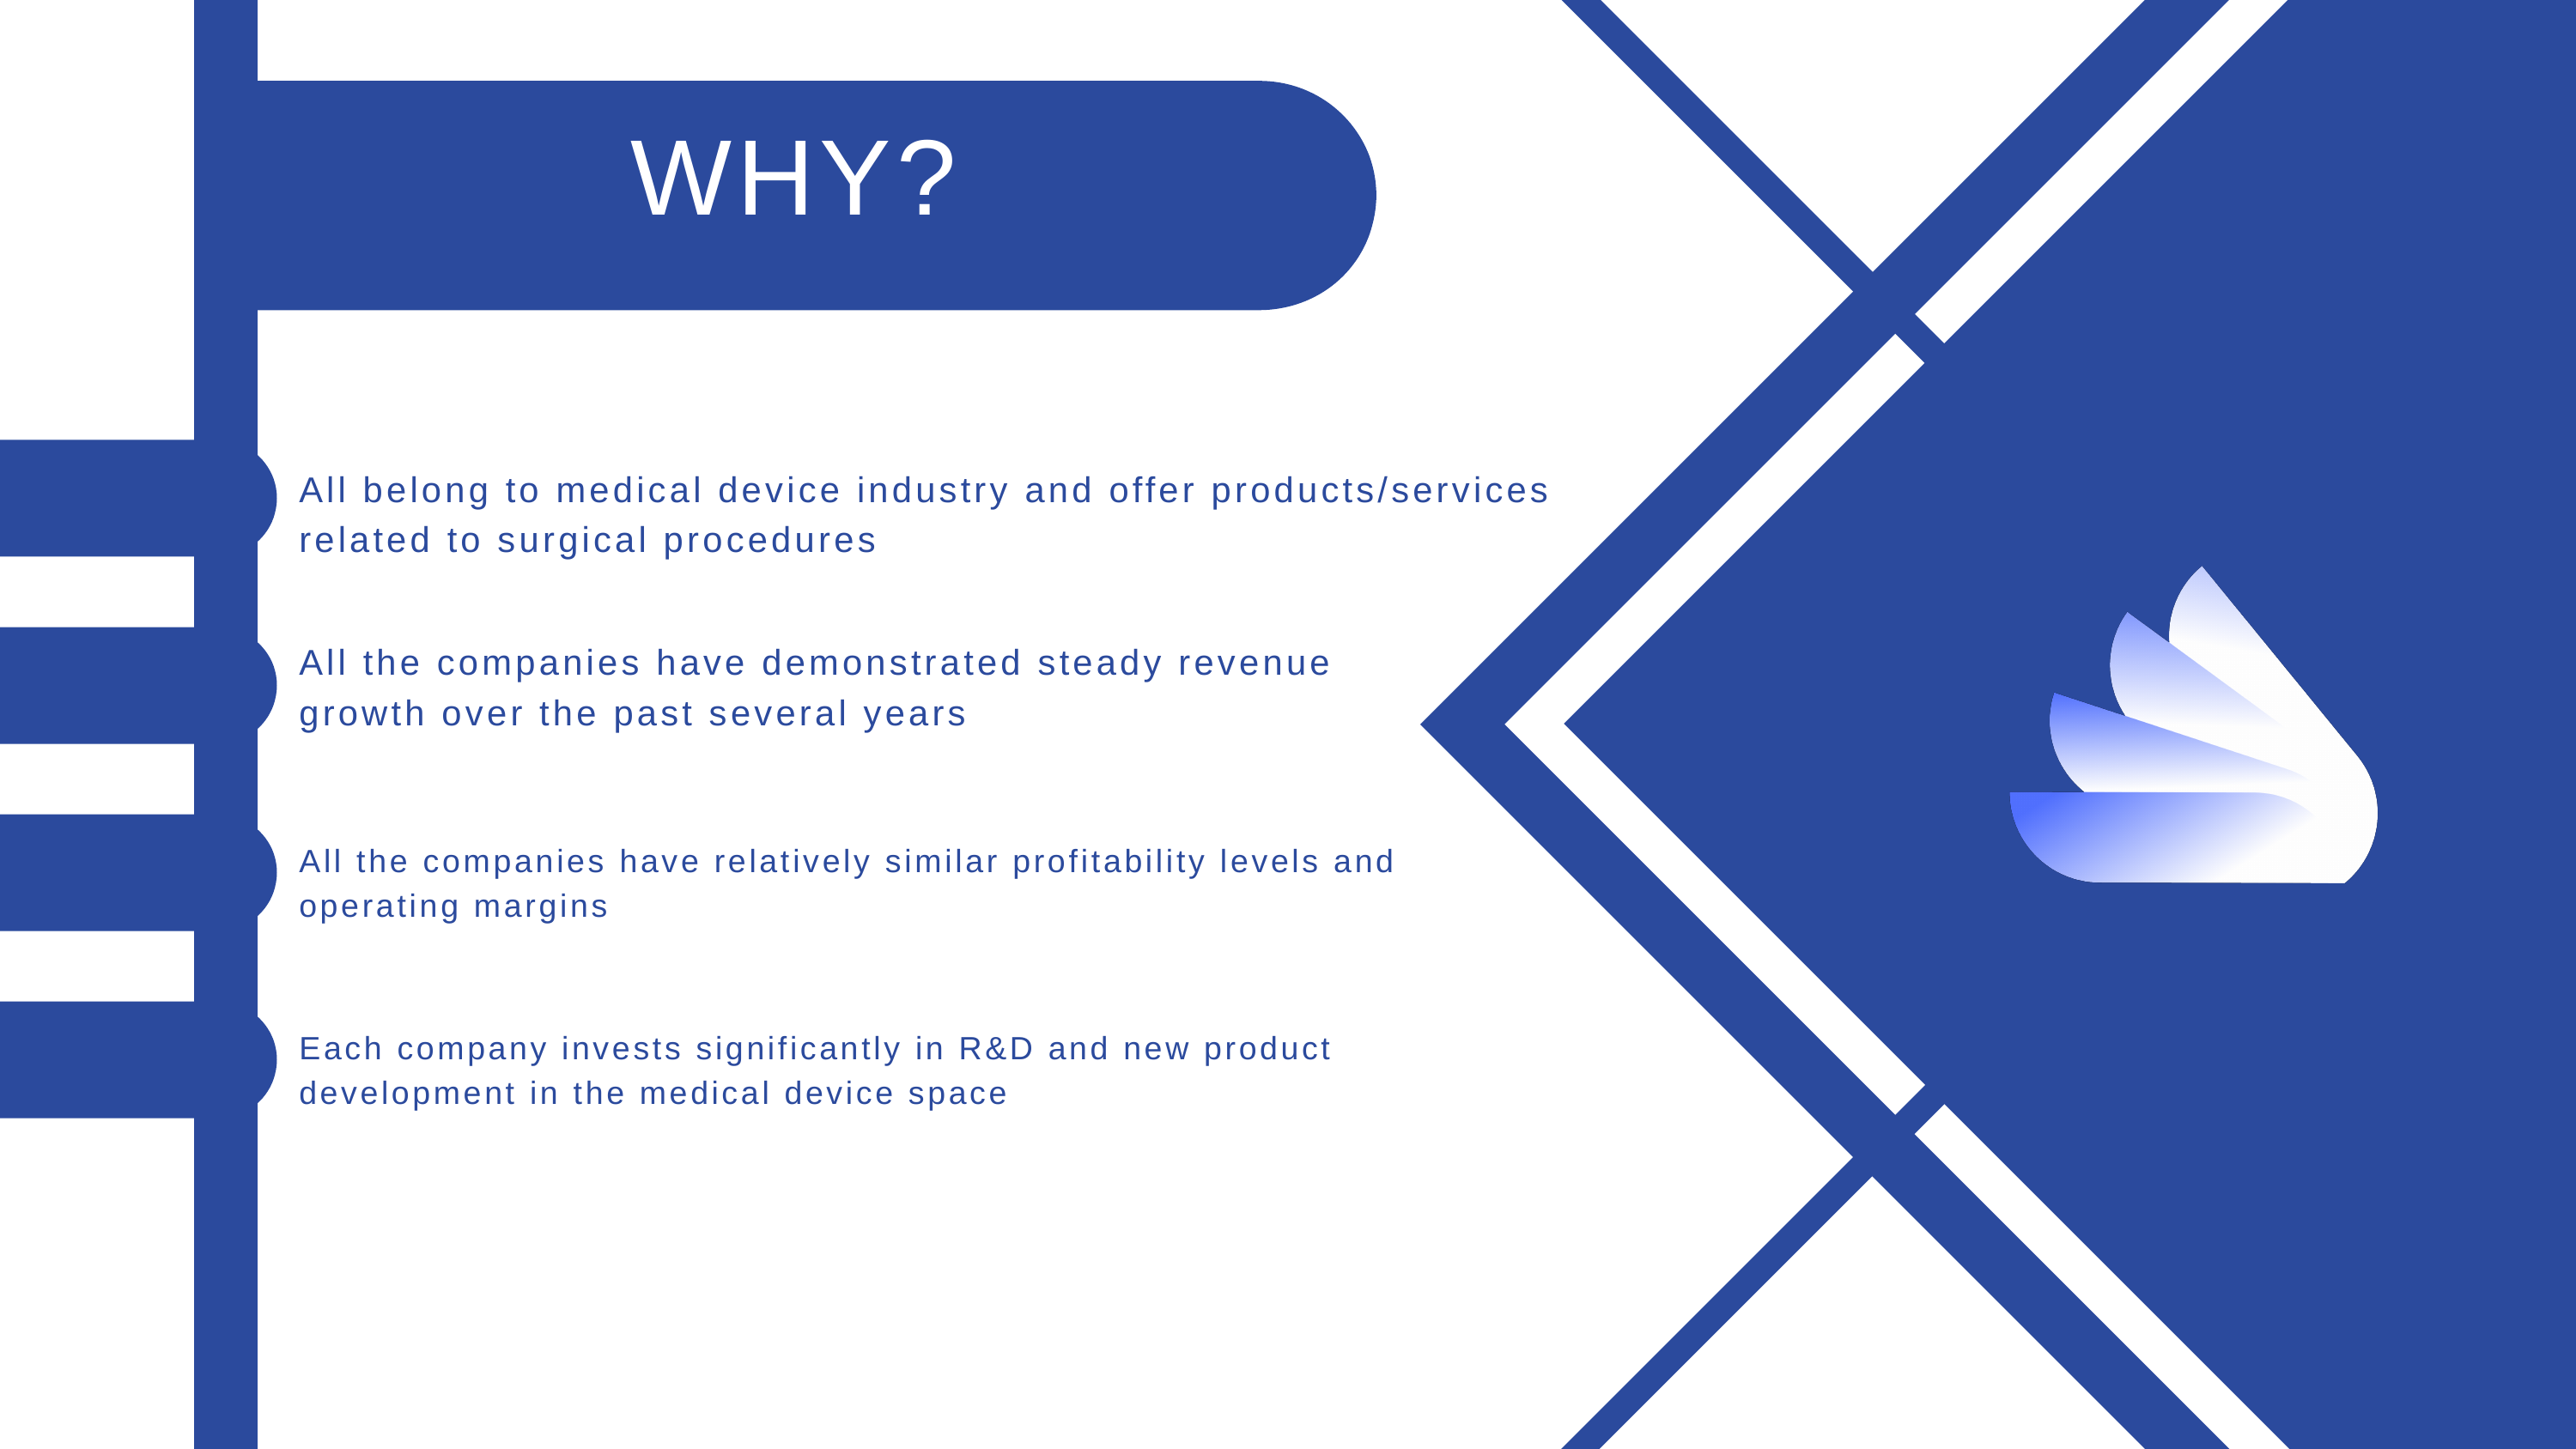

WHY?

All belong to medical device industry and offer products/services related to surgical procedures

All the companies have demonstrated steady revenue growth over the past several years

All the companies have relatively similar profitability levels and operating margins

Each company invests significantly in R&D and new product development in the medical device space